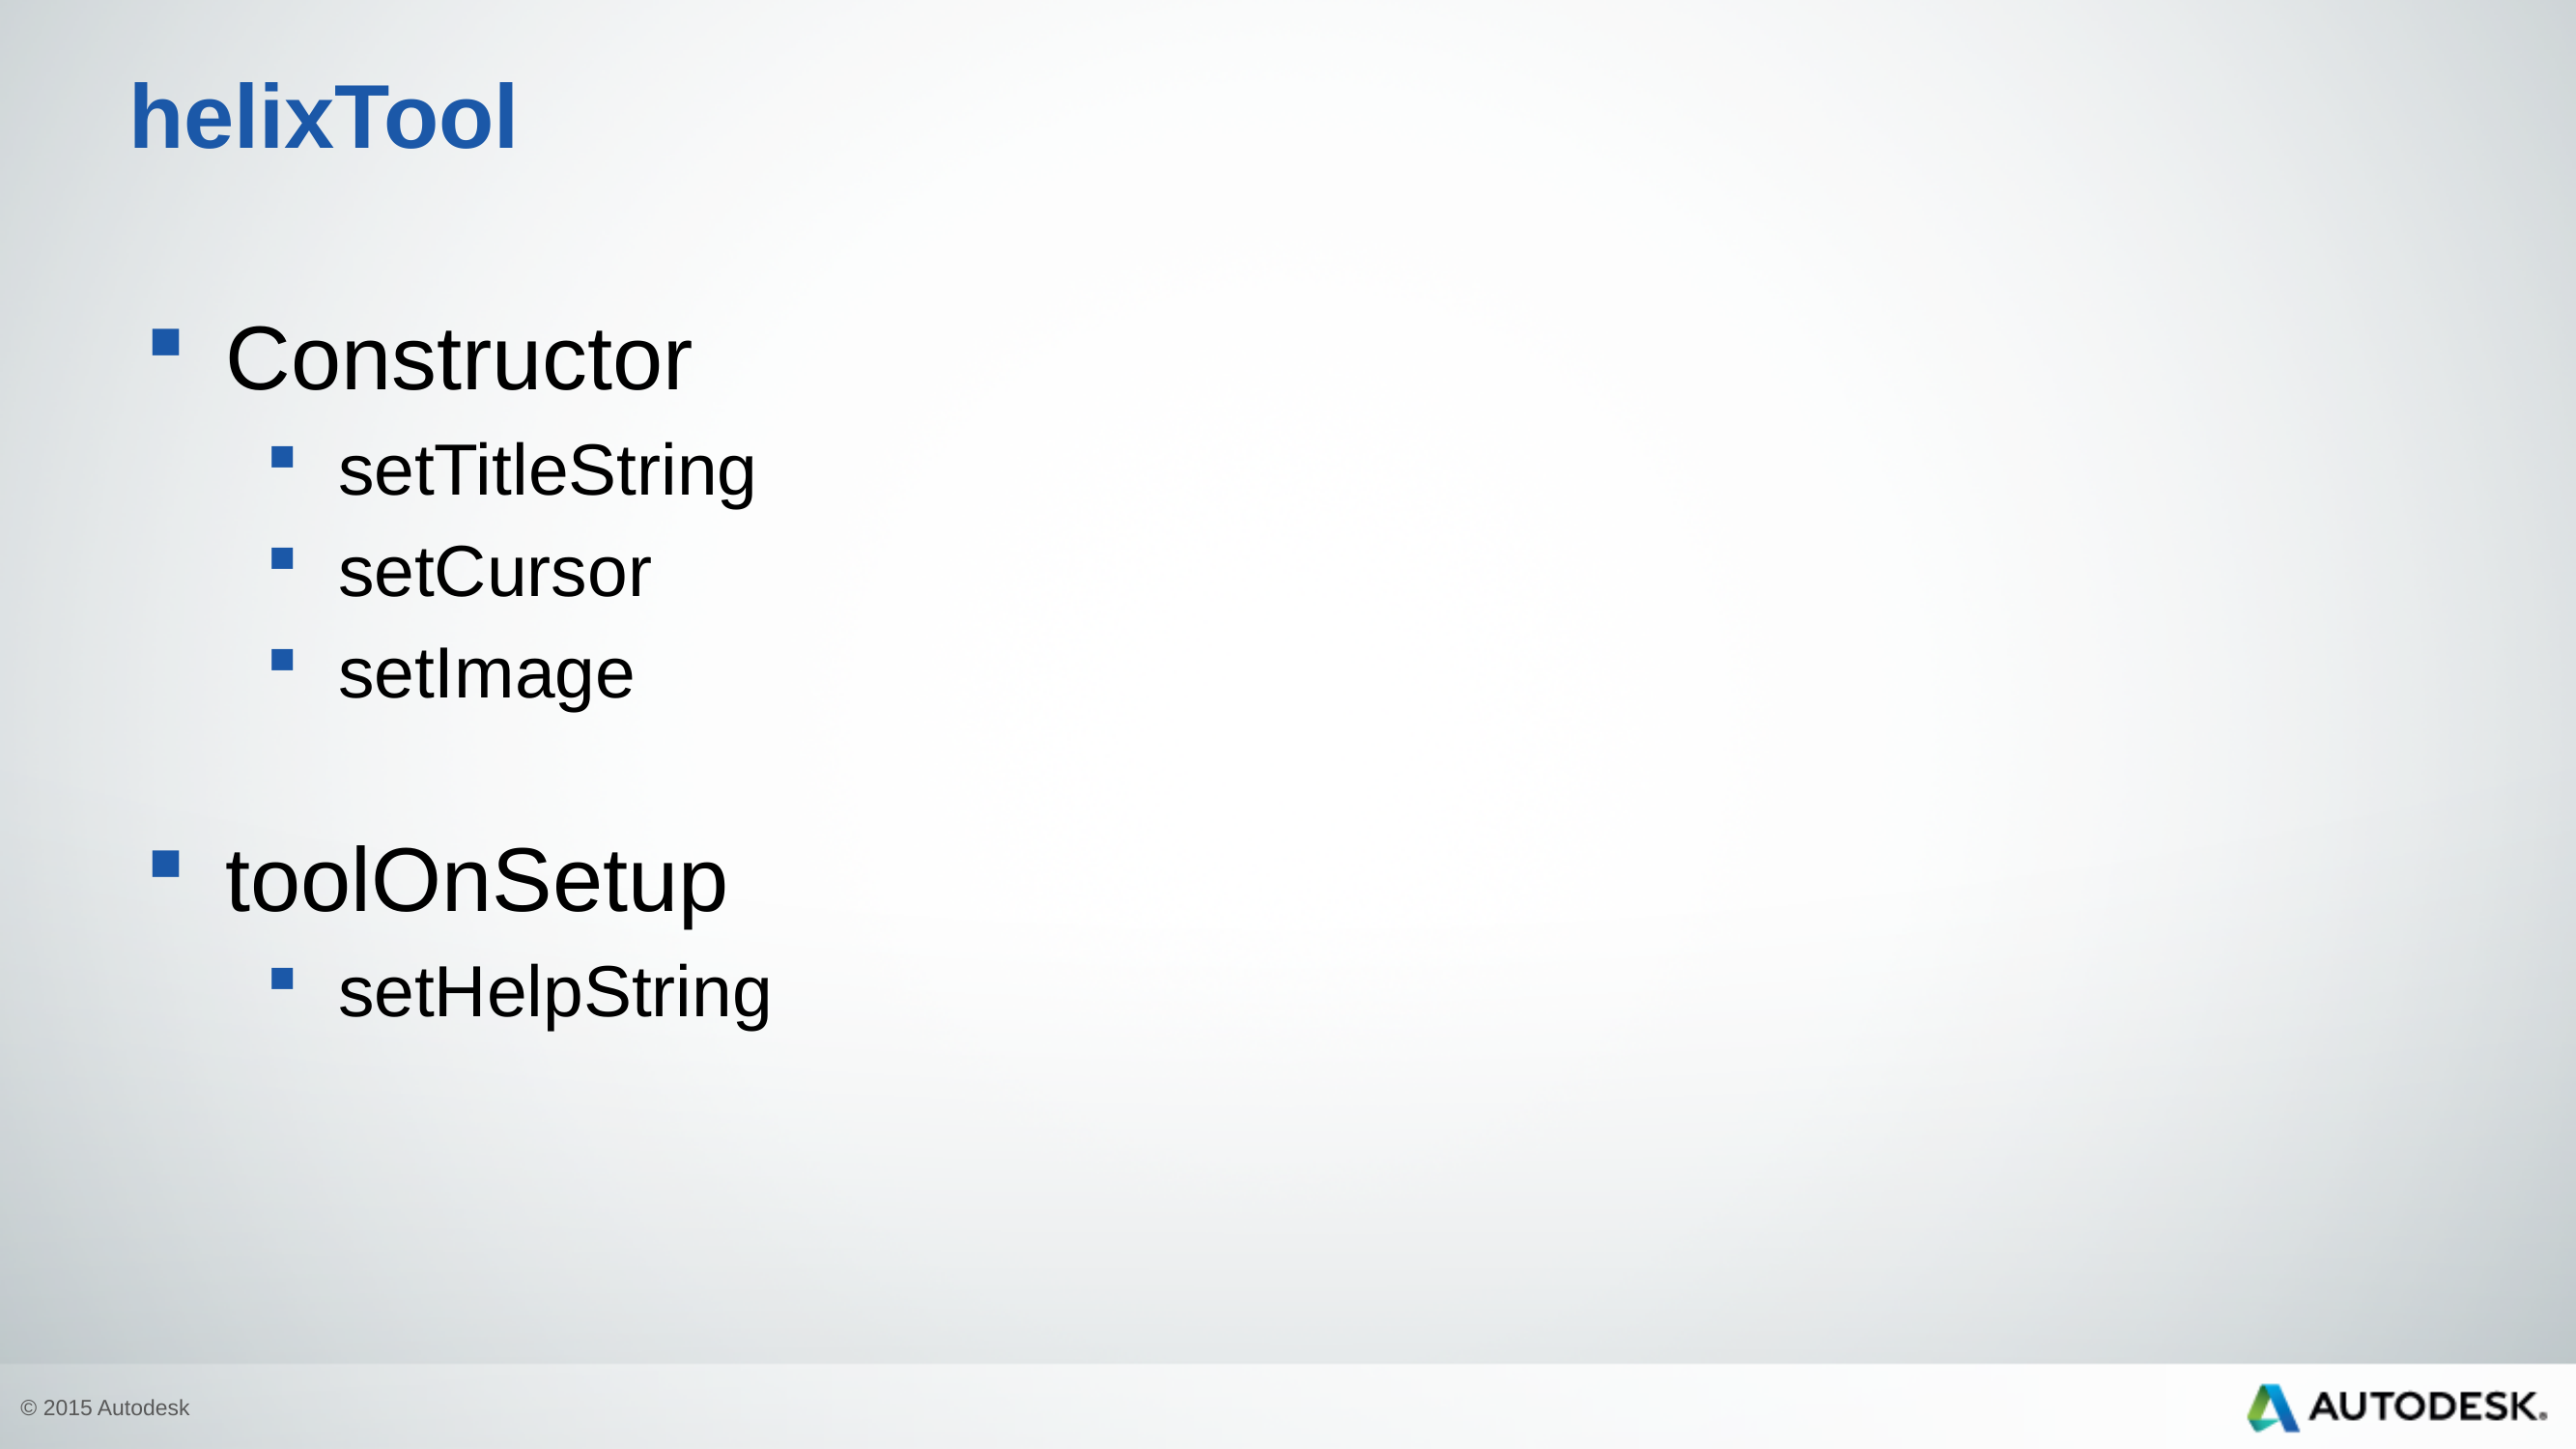

# helixTool
Constructor
setTitleString
setCursor
setImage

toolOnSetup
setHelpString